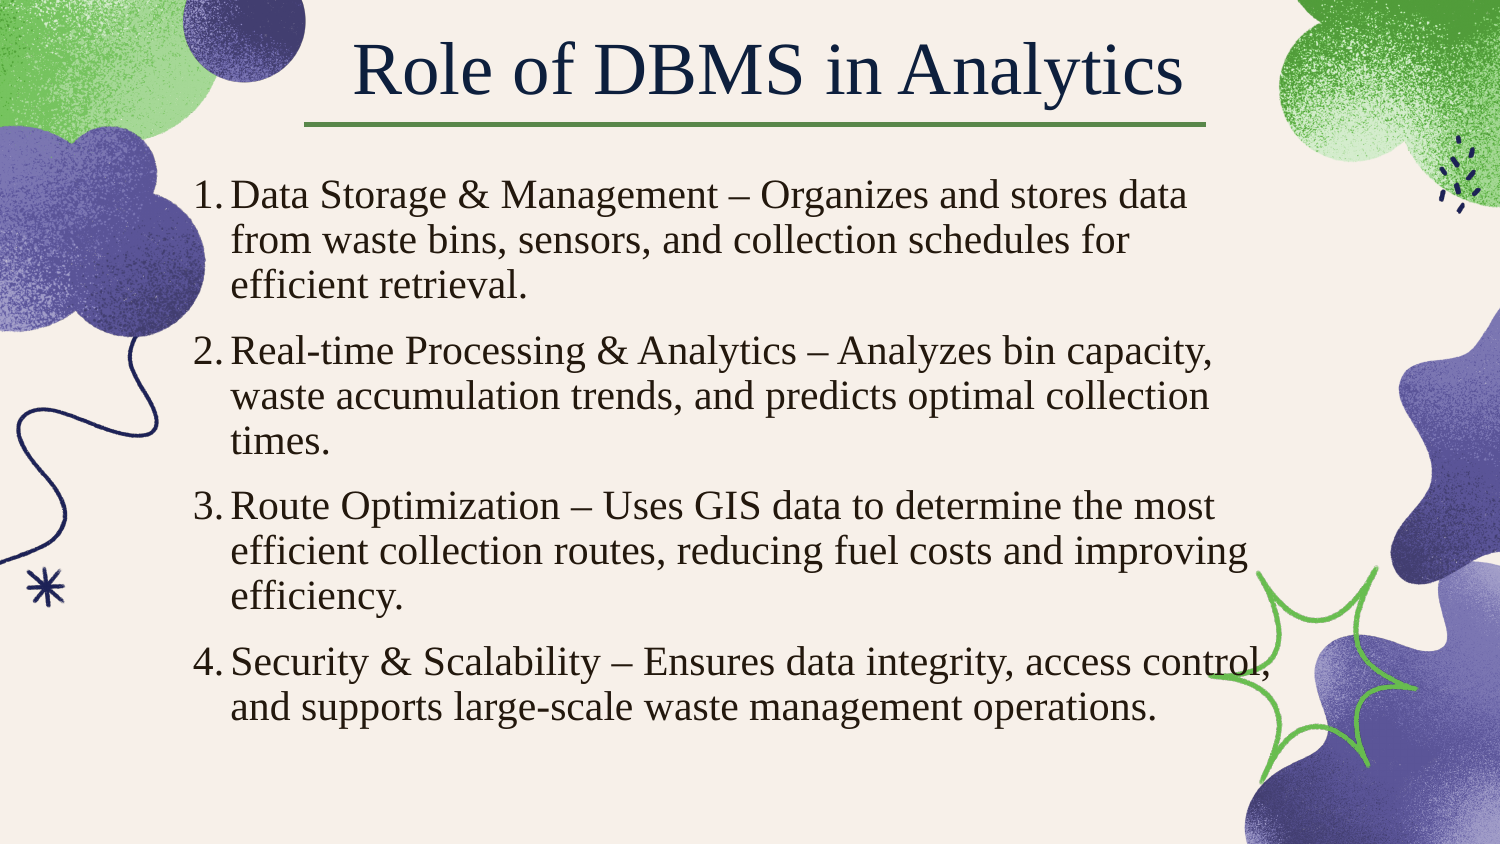

# Role of DBMS in Analytics
Data Storage & Management – Organizes and stores data from waste bins, sensors, and collection schedules for efficient retrieval.
Real-time Processing & Analytics – Analyzes bin capacity, waste accumulation trends, and predicts optimal collection times.
Route Optimization – Uses GIS data to determine the most efficient collection routes, reducing fuel costs and improving efficiency.
Security & Scalability – Ensures data integrity, access control, and supports large-scale waste management operations.